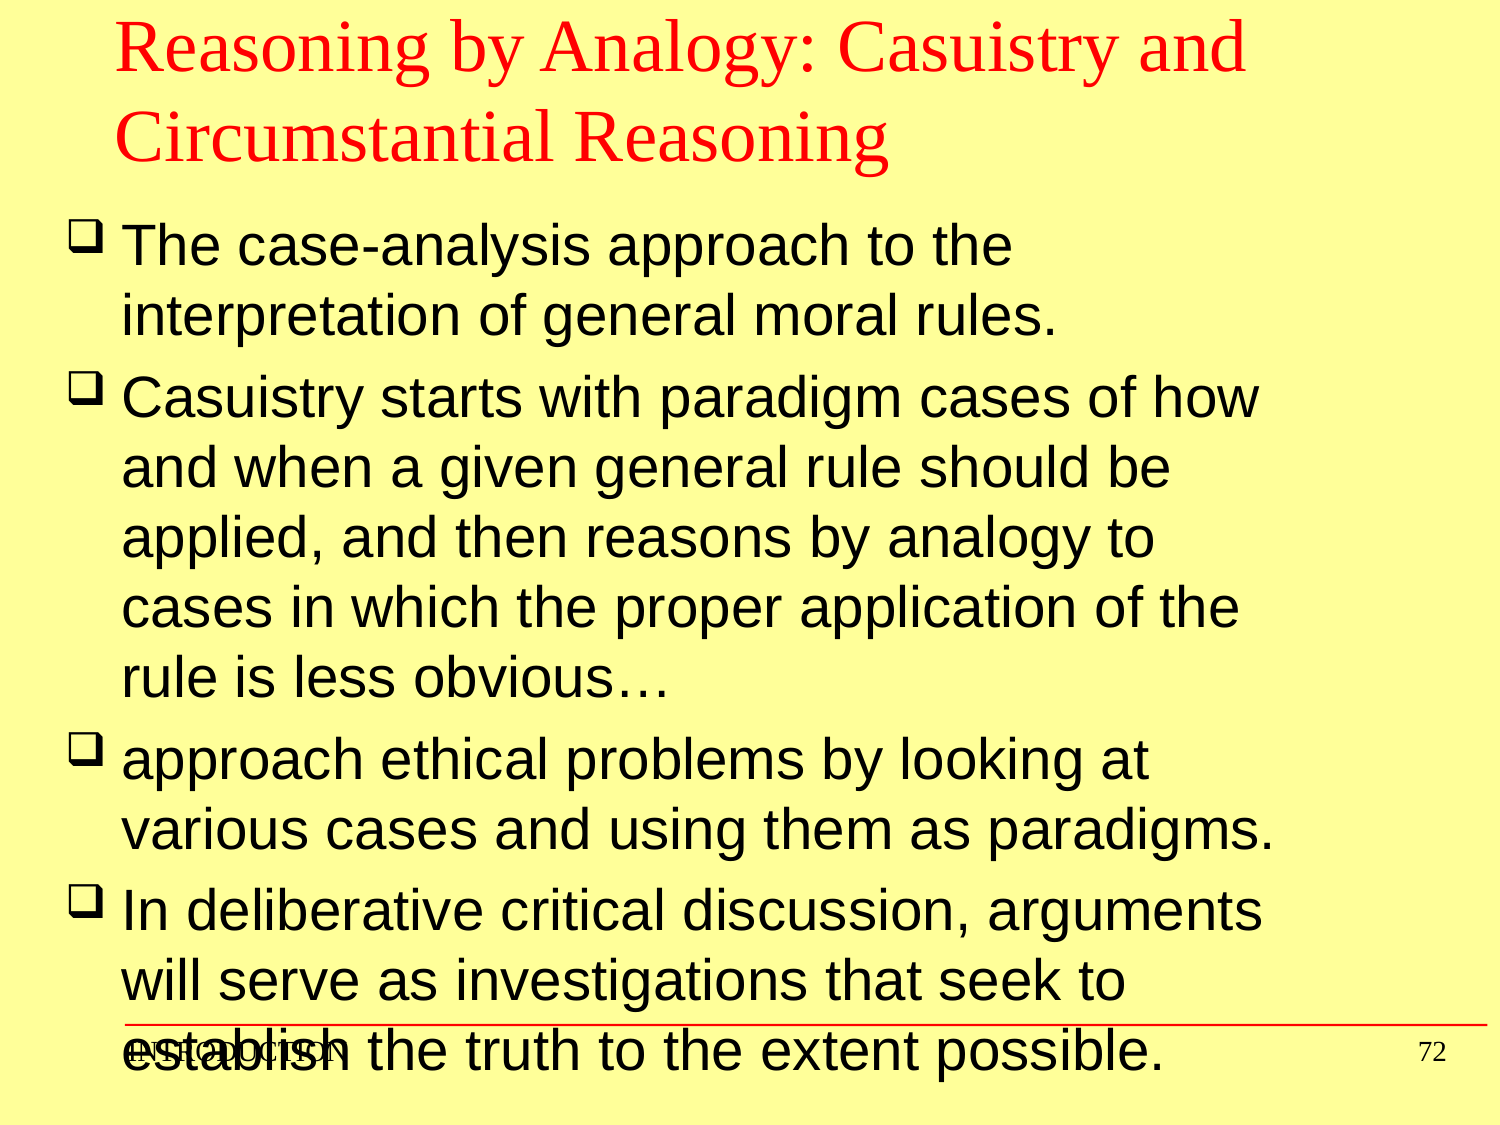

# Reasoning by Analogy: Casuistry and Circumstantial Reasoning
The case-analysis approach to the interpretation of general moral rules.
Casuistry starts with paradigm cases of how and when a given general rule should be applied, and then reasons by analogy to cases in which the proper application of the rule is less obvious…
approach ethical problems by looking at various cases and using them as paradigms.
In deliberative critical discussion, arguments will serve as investigations that seek to establish the truth to the extent possible.
INTRODUCTION
72